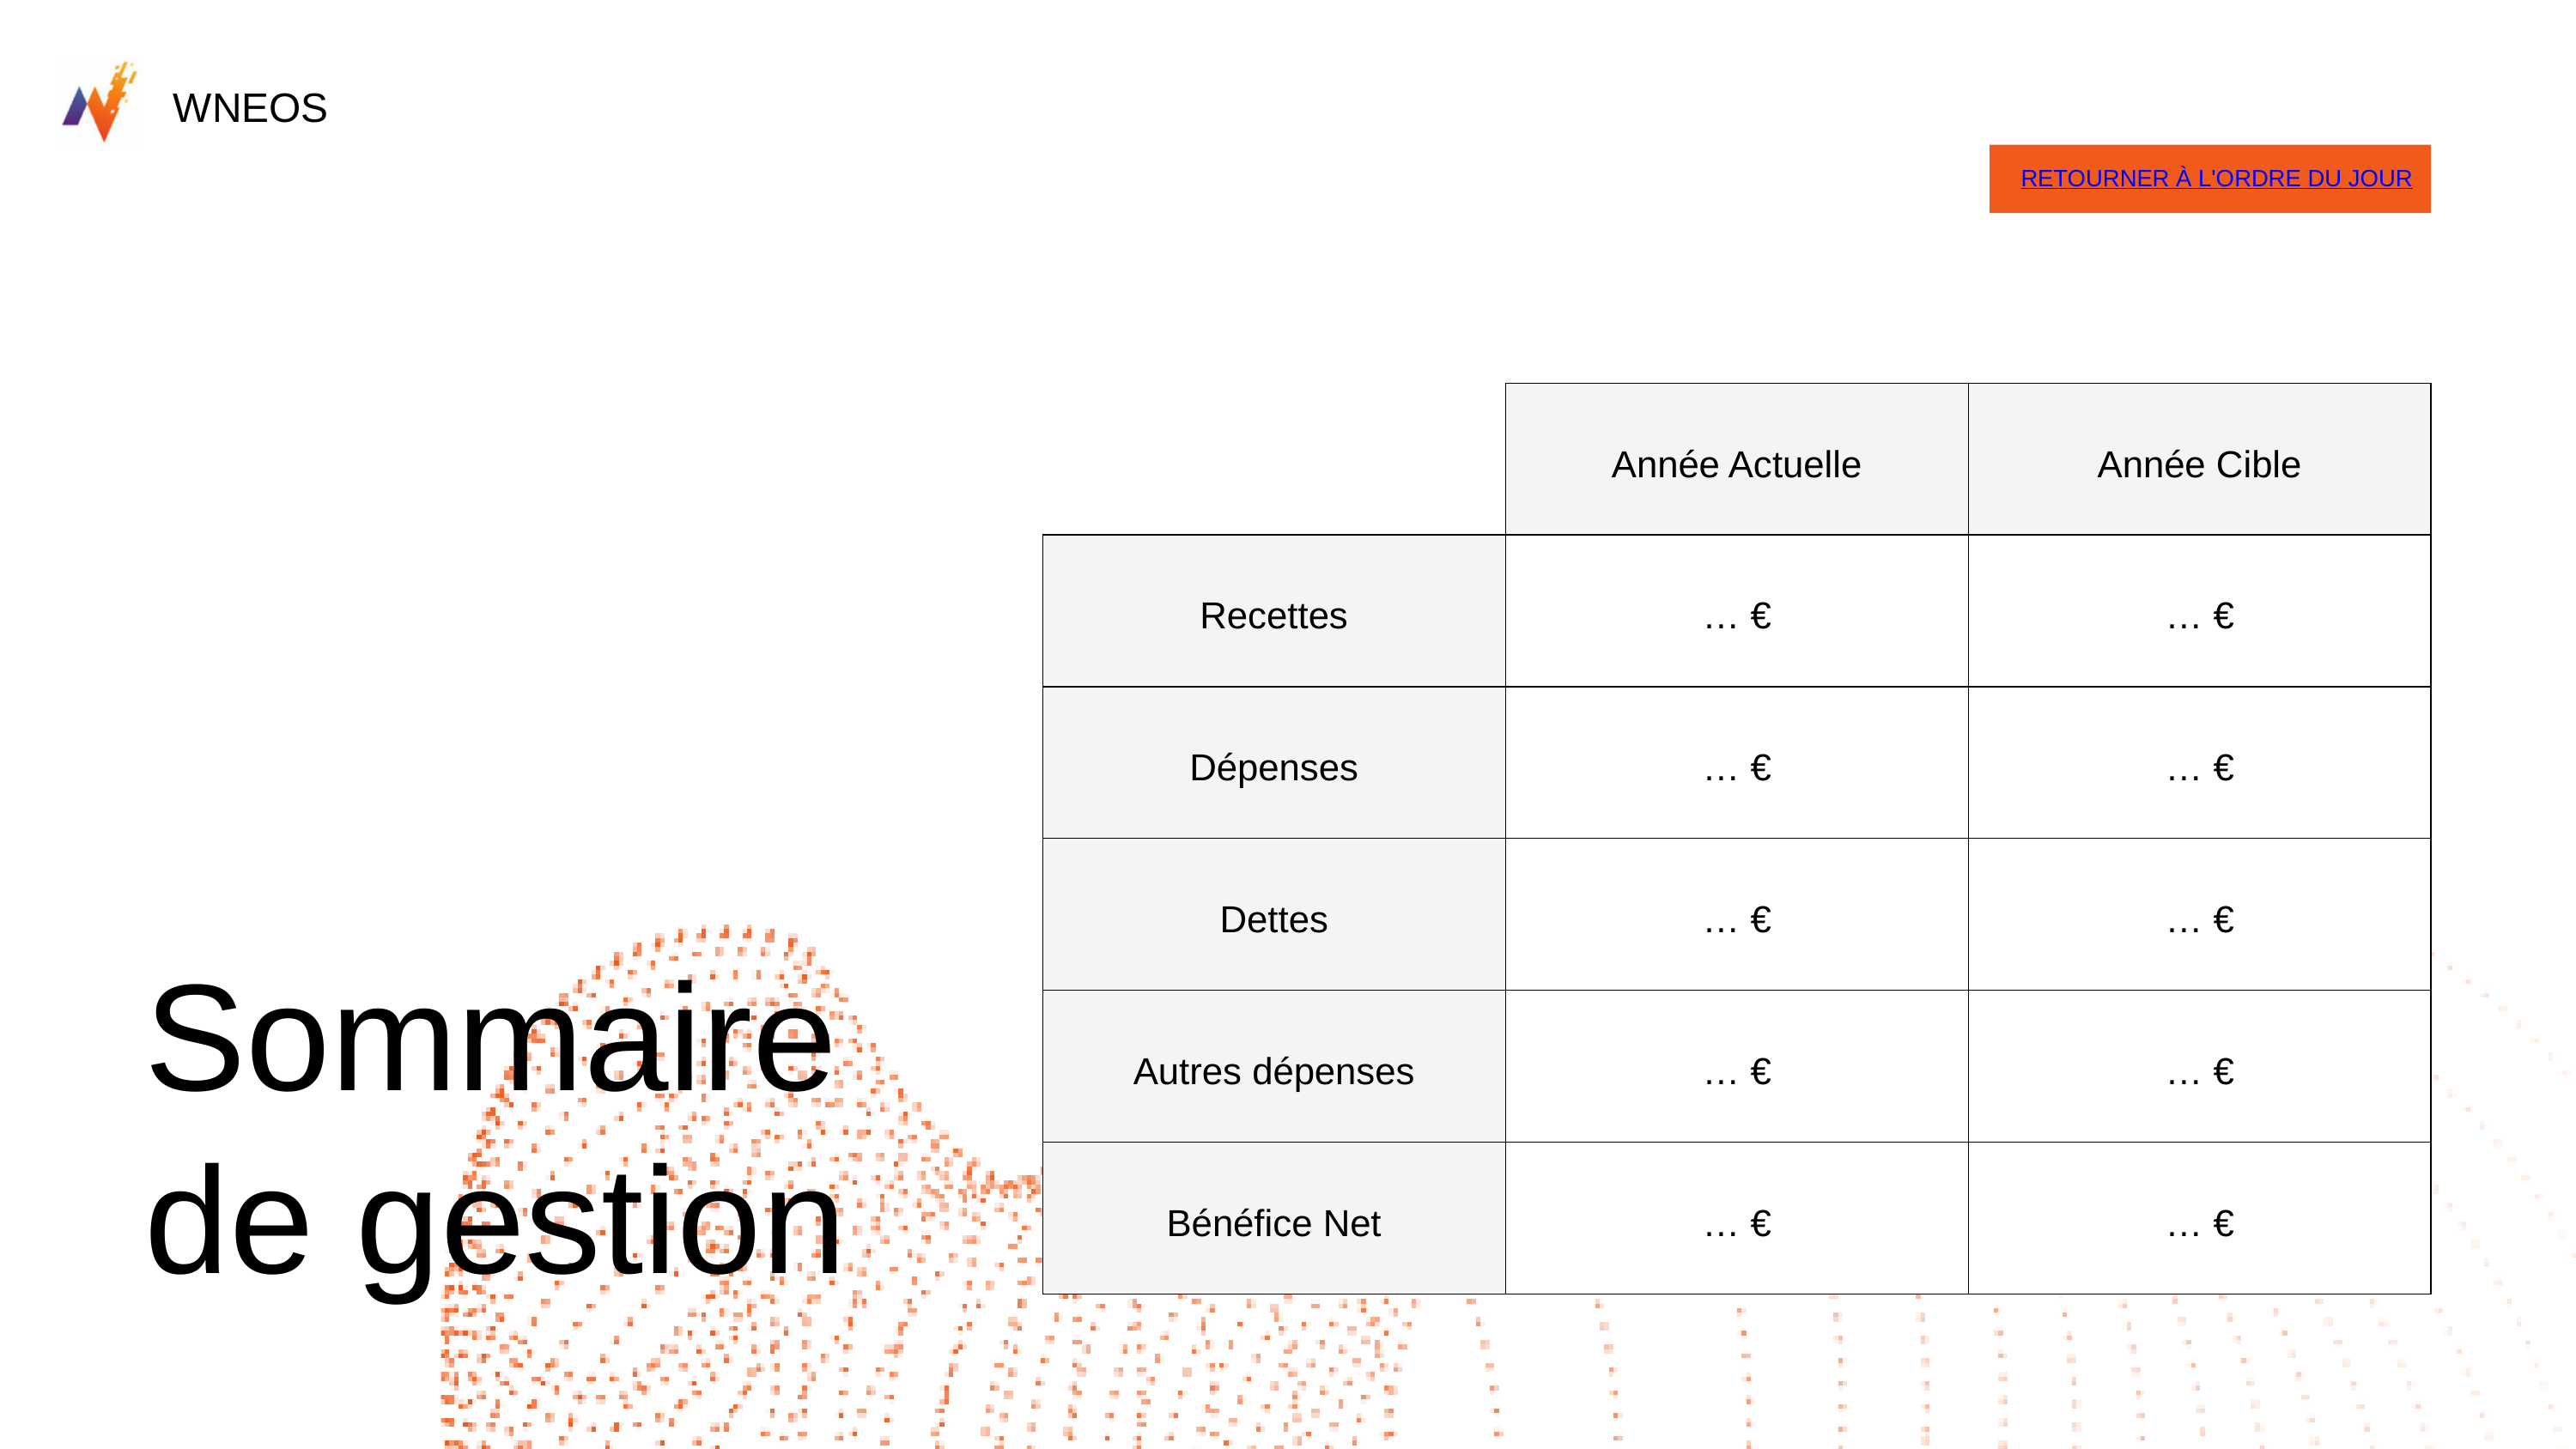

WNEOS

RETOURNER À L'ORDRE DU JOUR
|  | Année Actuelle | Année Cible |
| --- | --- | --- |
| Recettes | … € | … € |
| Dépenses | … € | … € |
| Dettes | … € | … € |
| Autres dépenses | … € | … € |
| Bénéfice Net | … € | … € |

Sommaire de gestion